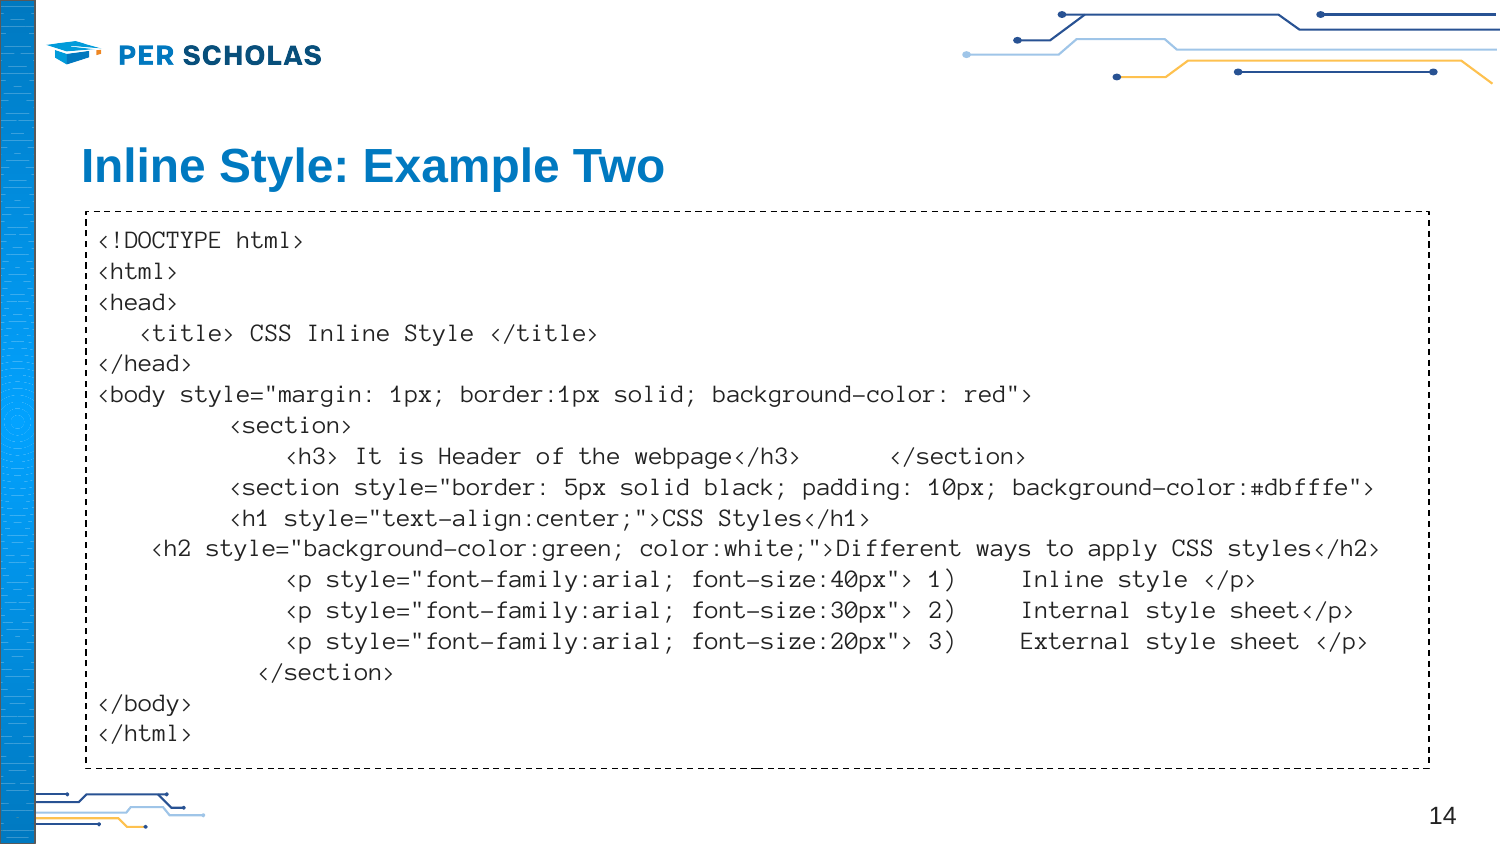

# Inline Style: Example Two
<!DOCTYPE html>
<html>
<head>
   <title> CSS Inline Style </title>
</head>
<body style="margin: 1px; border:1px solid; background-color: red">
	<section>
	    <h3> It is Header of the webpage</h3>	</section>
	<section style="border: 5px solid black; padding: 10px; background-color:#dbfffe">
	<h1 style="text-align:center;">CSS Styles</h1>
<h2 style="background-color:green; color:white;">Different ways to apply CSS styles</h2>
		    <p style="font-family:arial; font-size:40px"> 1)	Inline style </p>
		    <p style="font-family:arial; font-size:30px"> 2)	Internal style sheet</p>
		    <p style="font-family:arial; font-size:20px"> 3)	External style sheet </p>
		  </section>
</body>
</html>
14